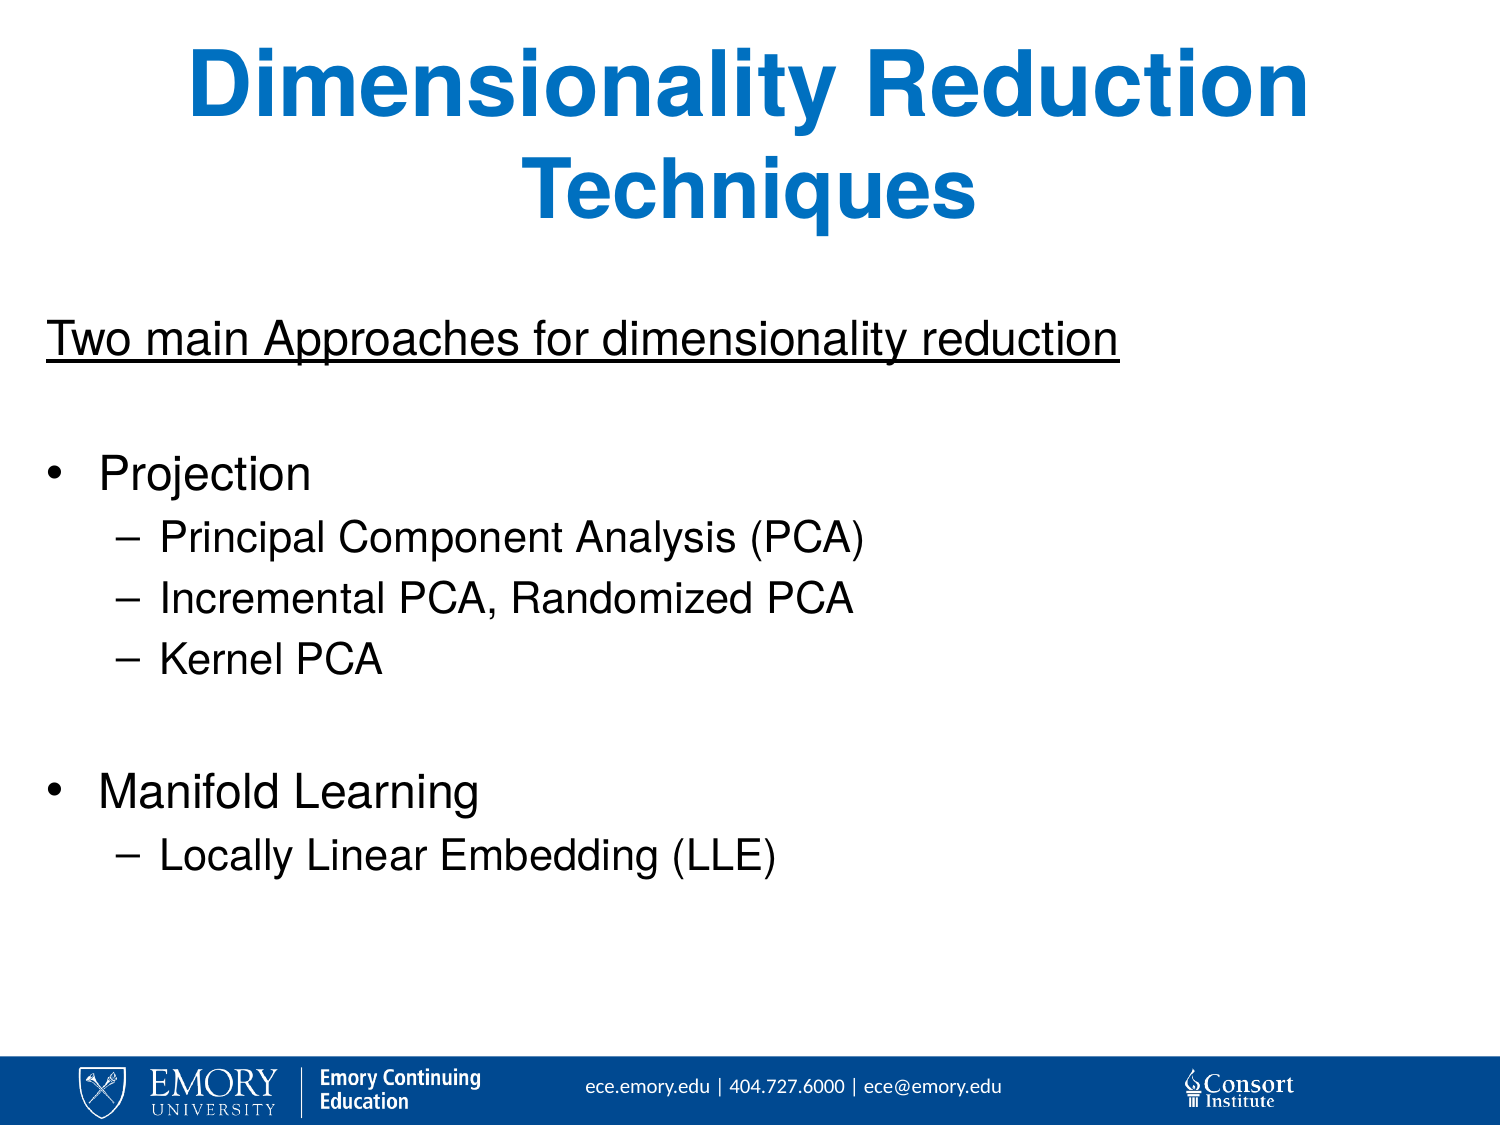

# Dimensionality Reduction Techniques
Two main Approaches for dimensionality reduction

Projection
Principal Component Analysis (PCA)
Incremental PCA, Randomized PCA
Kernel PCA

Manifold Learning
Locally Linear Embedding (LLE)